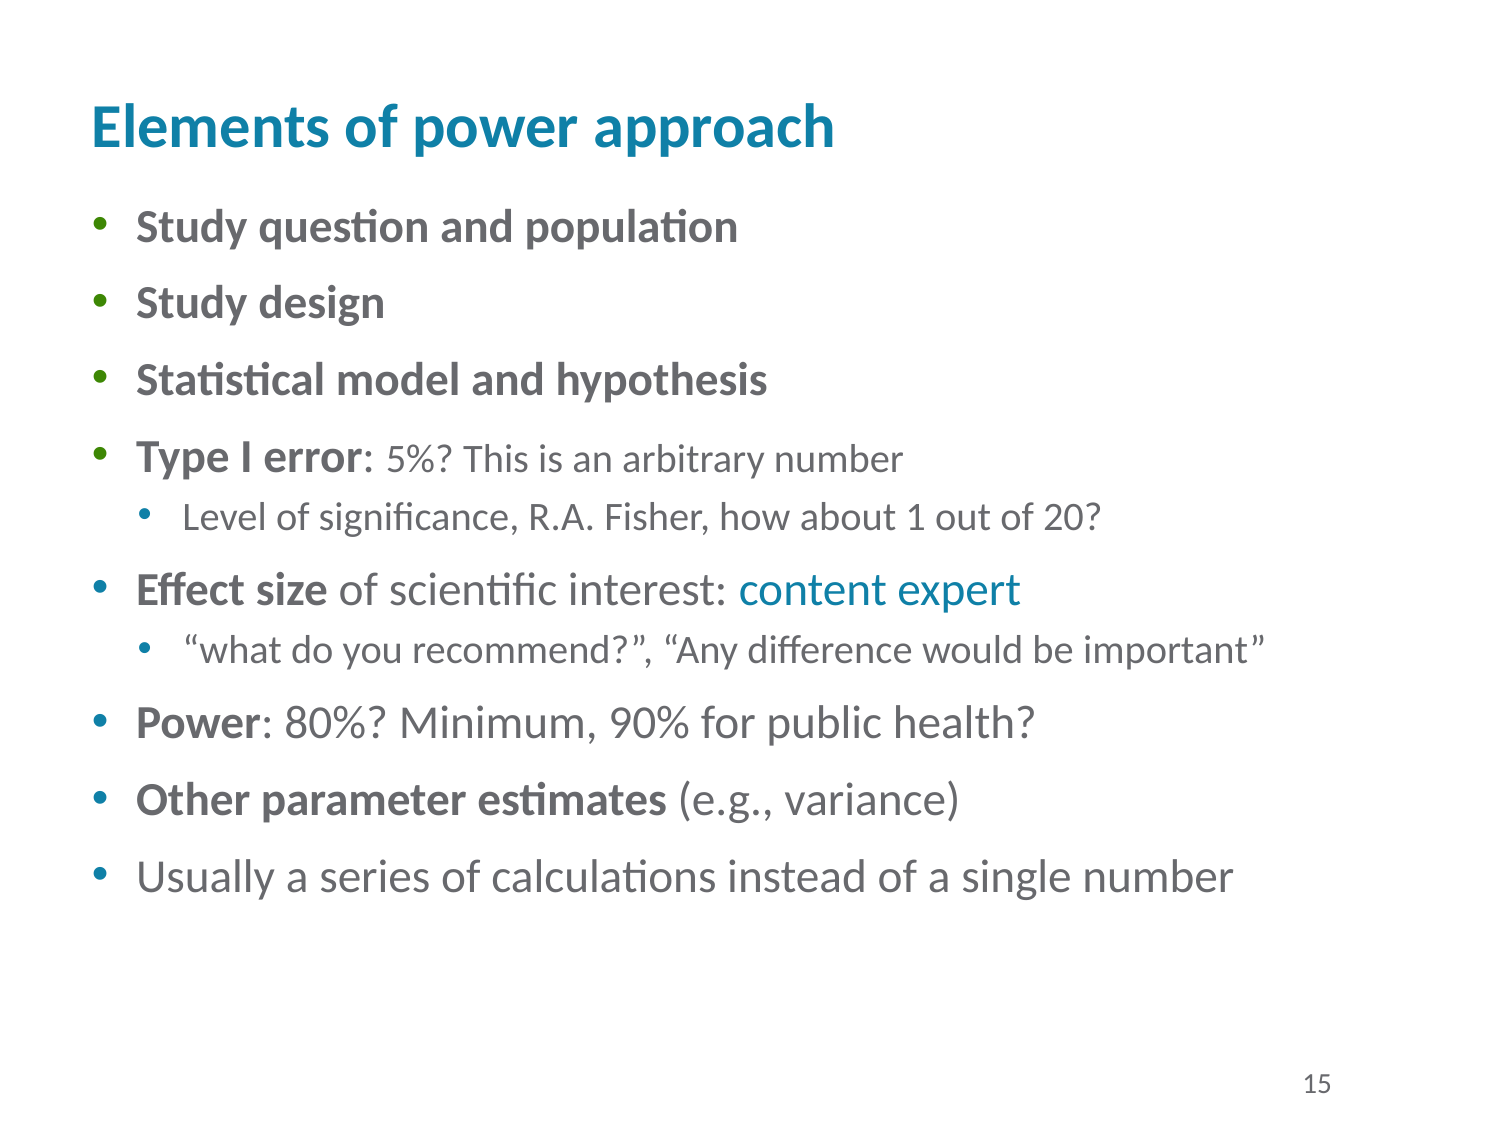

# Elements of power approach
Study question and population
Study design
Statistical model and hypothesis
Type I error: 5%? This is an arbitrary number
Level of significance, R.A. Fisher, how about 1 out of 20?
Effect size of scientific interest: content expert
“what do you recommend?”, “Any difference would be important”
Power: 80%? Minimum, 90% for public health?
Other parameter estimates (e.g., variance)
Usually a series of calculations instead of a single number

15